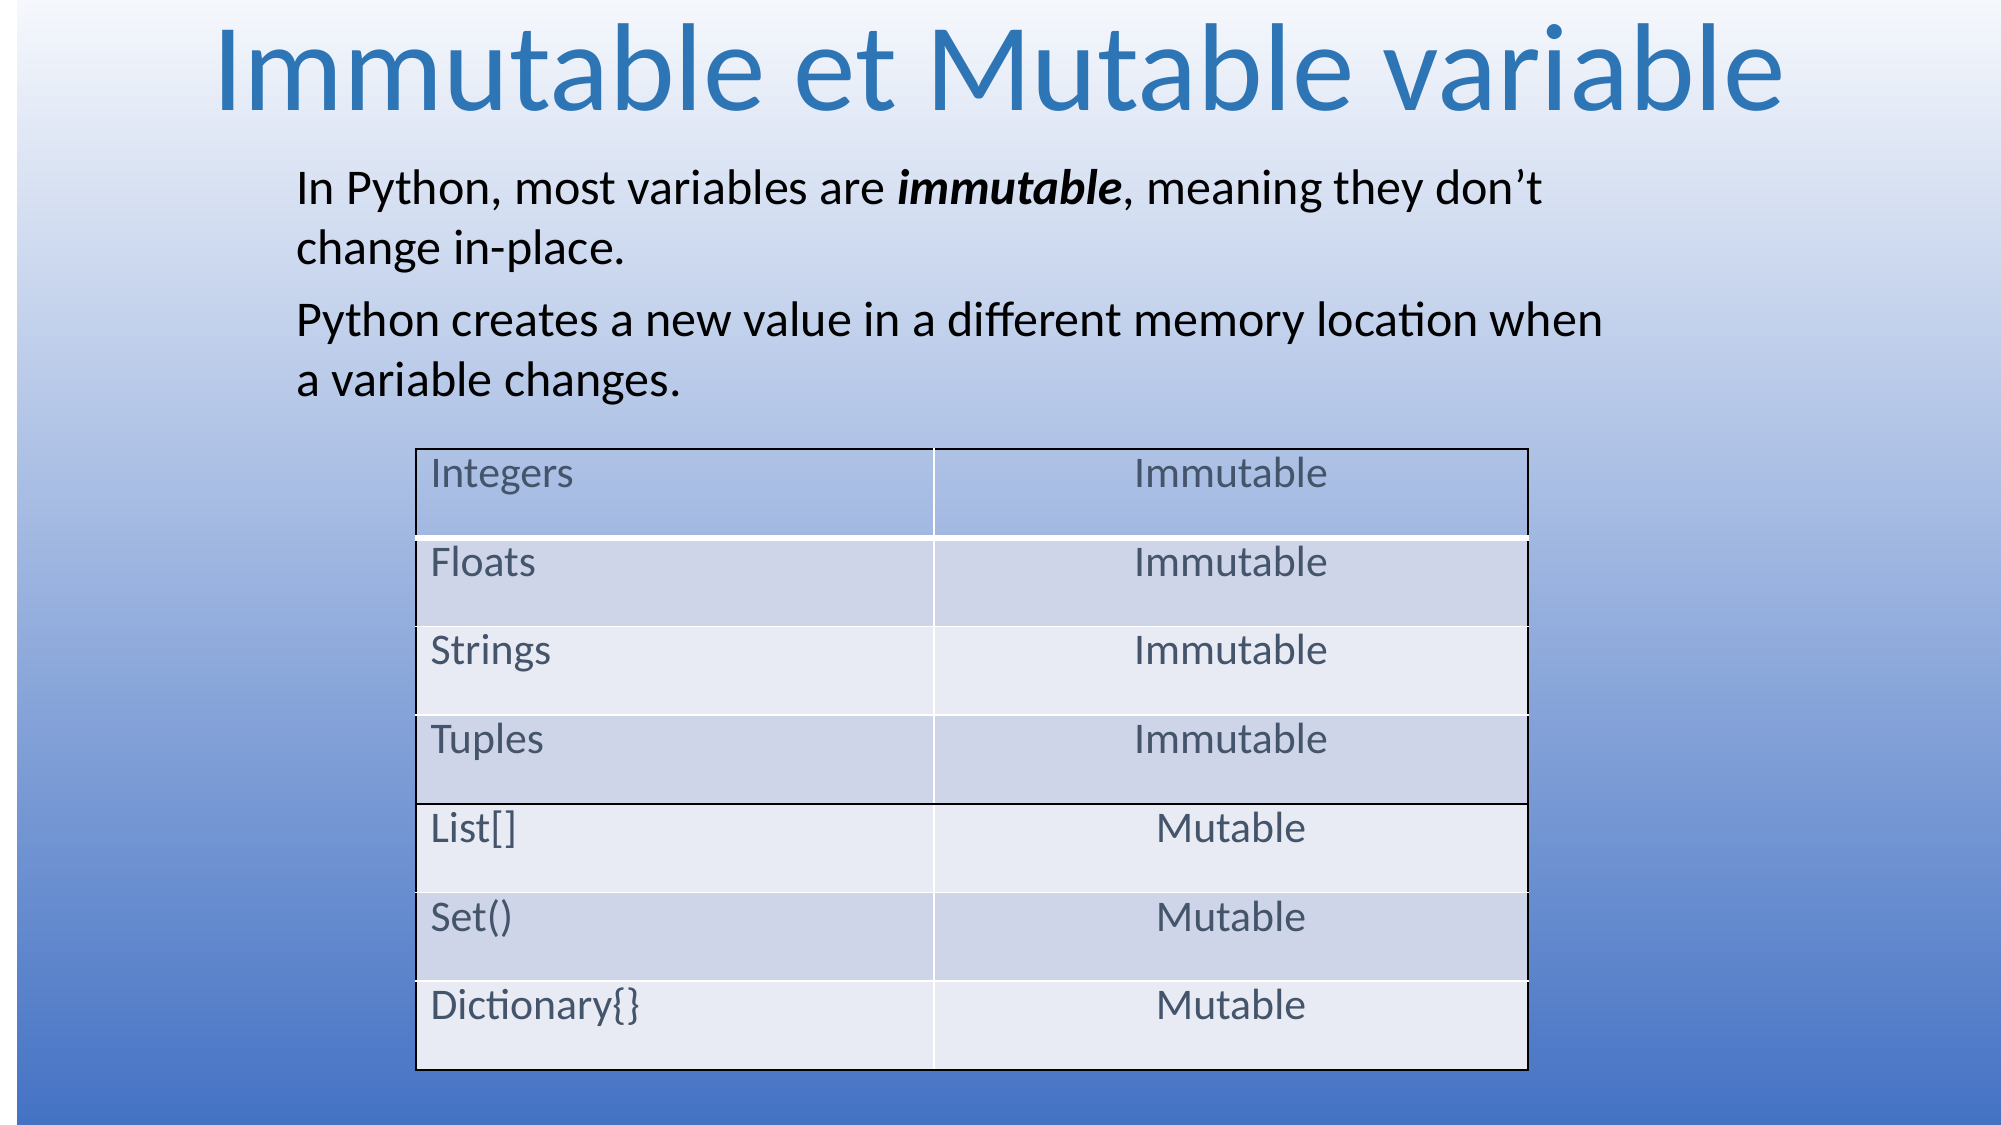

# Immutable et Mutable variable

In Python, most variables are immutable, meaning they don’t change in-place.
Python creates a new value in a different memory location when a variable changes.
| Integers | Immutable |
| --- | --- |
| Floats | Immutable |
| Strings | Immutable |
| Tuples | Immutable |
| List[] | Mutable |
| Set() | Mutable |
| Dictionary{} | Mutable |

16